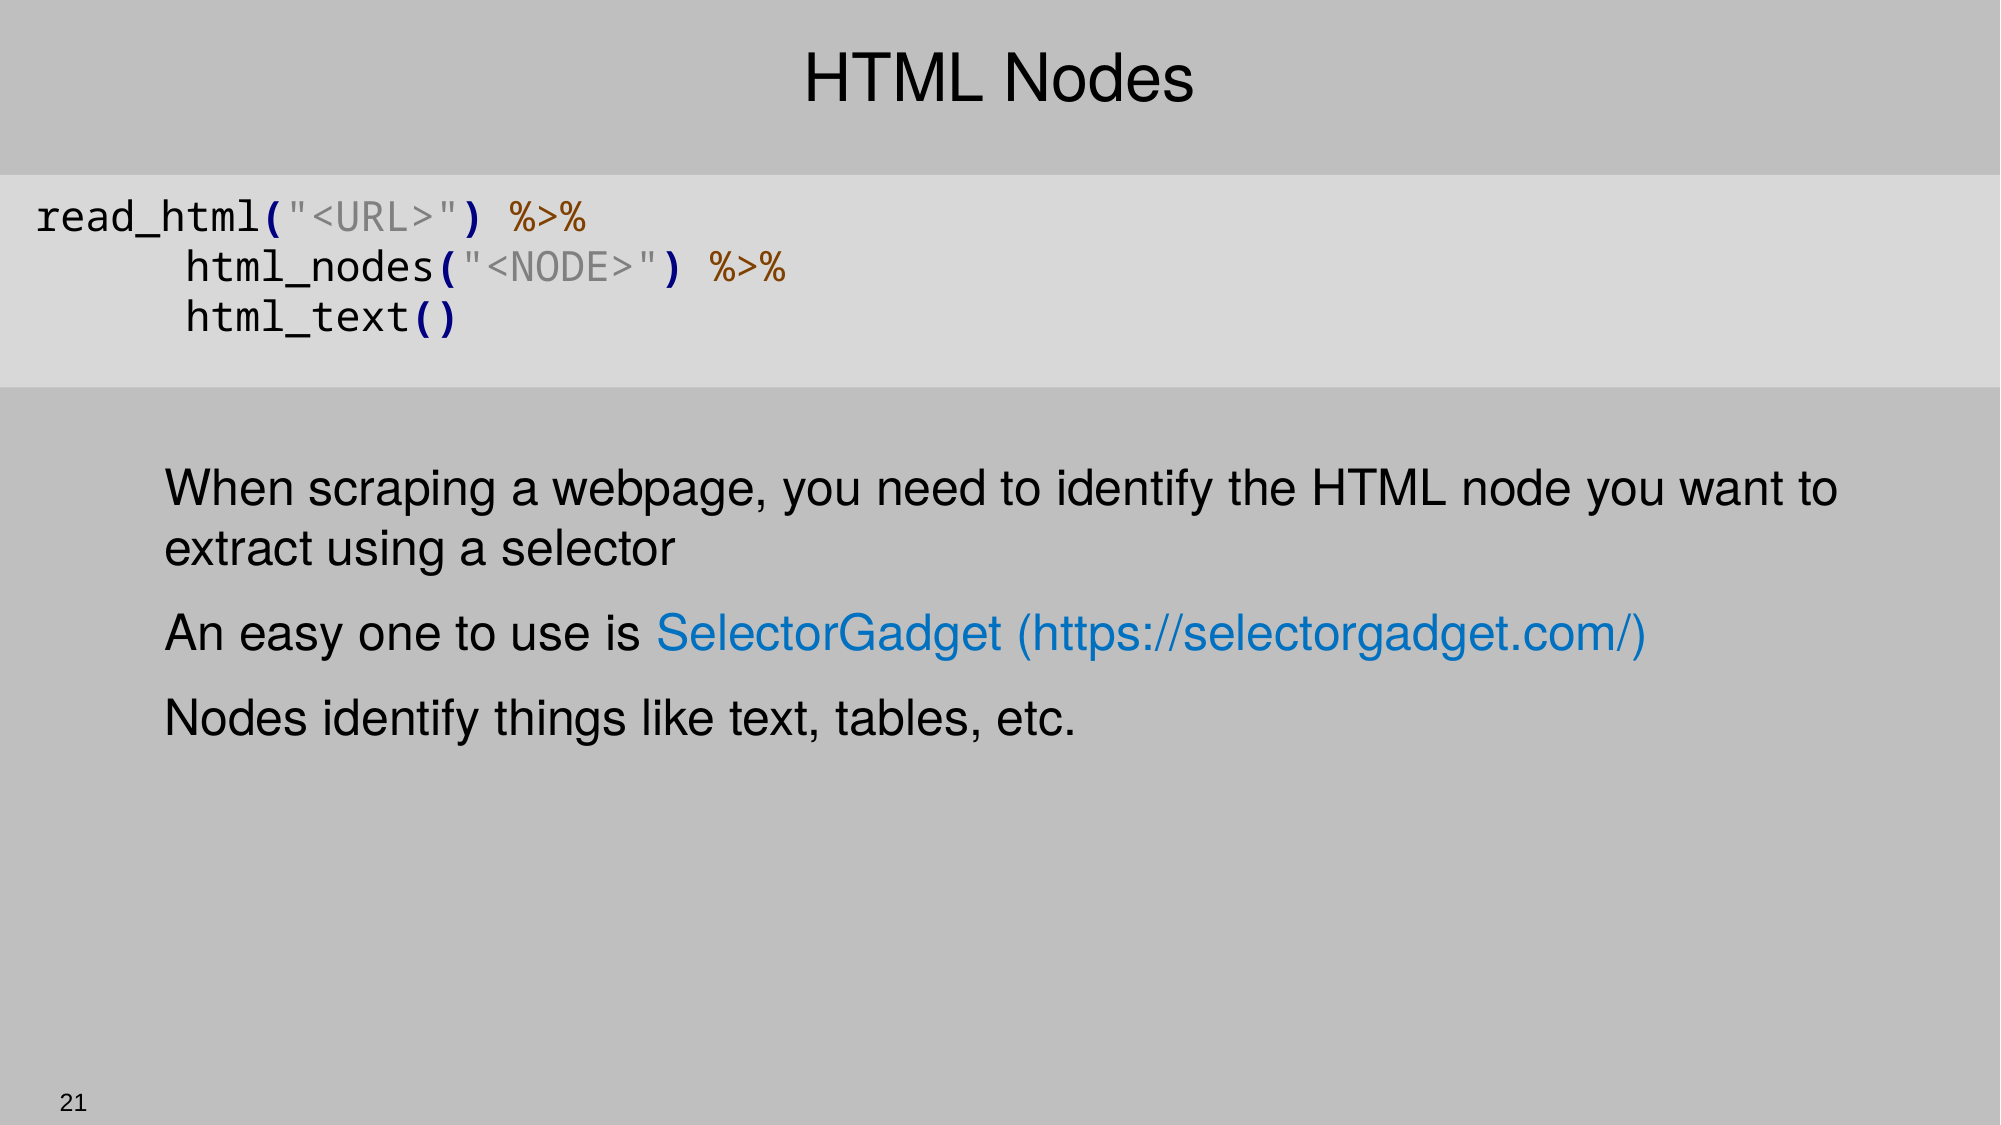

# HTML Nodes
read_html("<URL>") %>%
	html_nodes("<NODE>") %>%
	html_text()

When scraping a webpage, you need to identify the HTML node you want to extract using a selector
An easy one to use is SelectorGadget (https://selectorgadget.com/)
Nodes identify things like text, tables, etc.